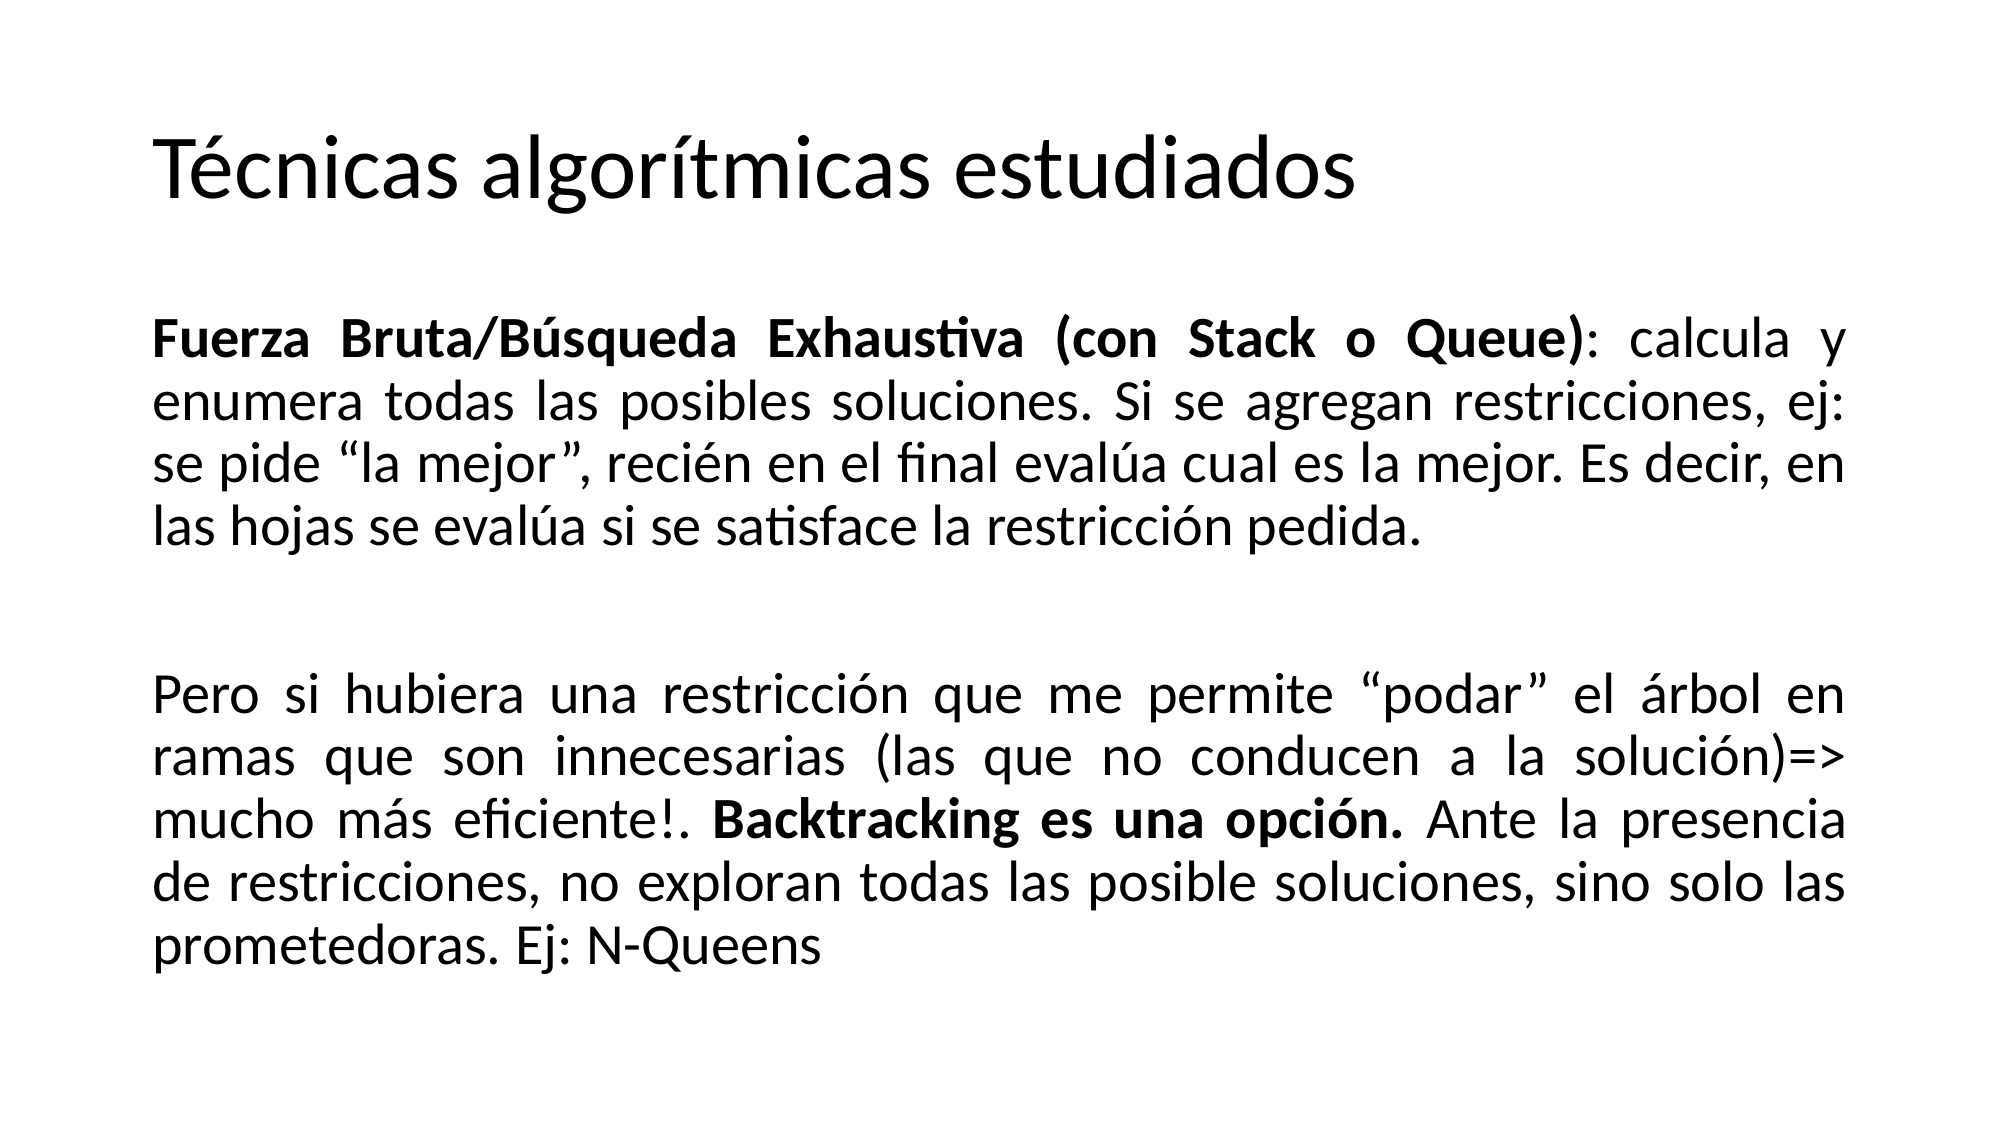

# Técnicas algorítmicas estudiados
Fuerza Bruta/Búsqueda Exhaustiva (con Stack o Queue): calcula y enumera todas las posibles soluciones. Si se agregan restricciones, ej: se pide “la mejor”, recién en el final evalúa cual es la mejor. Es decir, en las hojas se evalúa si se satisface la restricción pedida.

Pero si hubiera una restricción que me permite “podar” el árbol en ramas que son innecesarias (las que no conducen a la solución)=> mucho más eficiente!. Backtracking es una opción. Ante la presencia de restricciones, no exploran todas las posible soluciones, sino solo las prometedoras. Ej: N-Queens